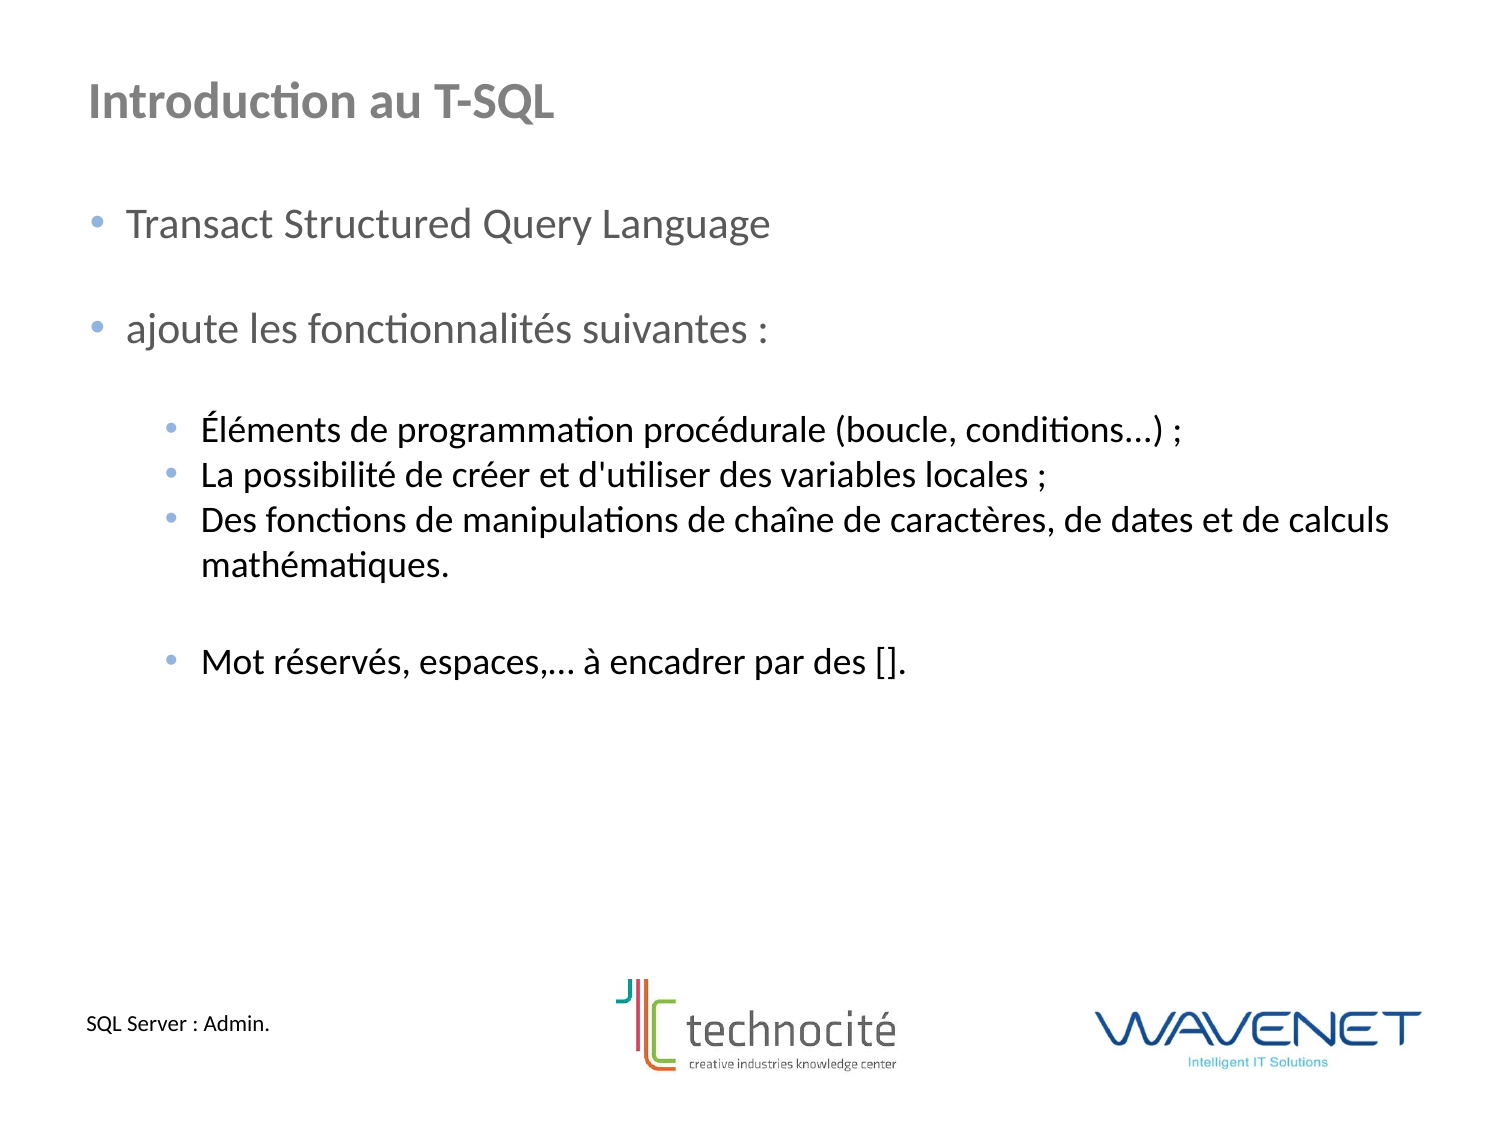

Introduction au T-SQL
Transact Structured Query Language

ajoute les fonctionnalités suivantes :

Éléments de programmation procédurale (boucle, conditions...) ;
La possibilité de créer et d'utiliser des variables locales ;
Des fonctions de manipulations de chaîne de caractères, de dates et de calculs mathématiques.

Mot réservés, espaces,… à encadrer par des [].
SQL Server : Admin.